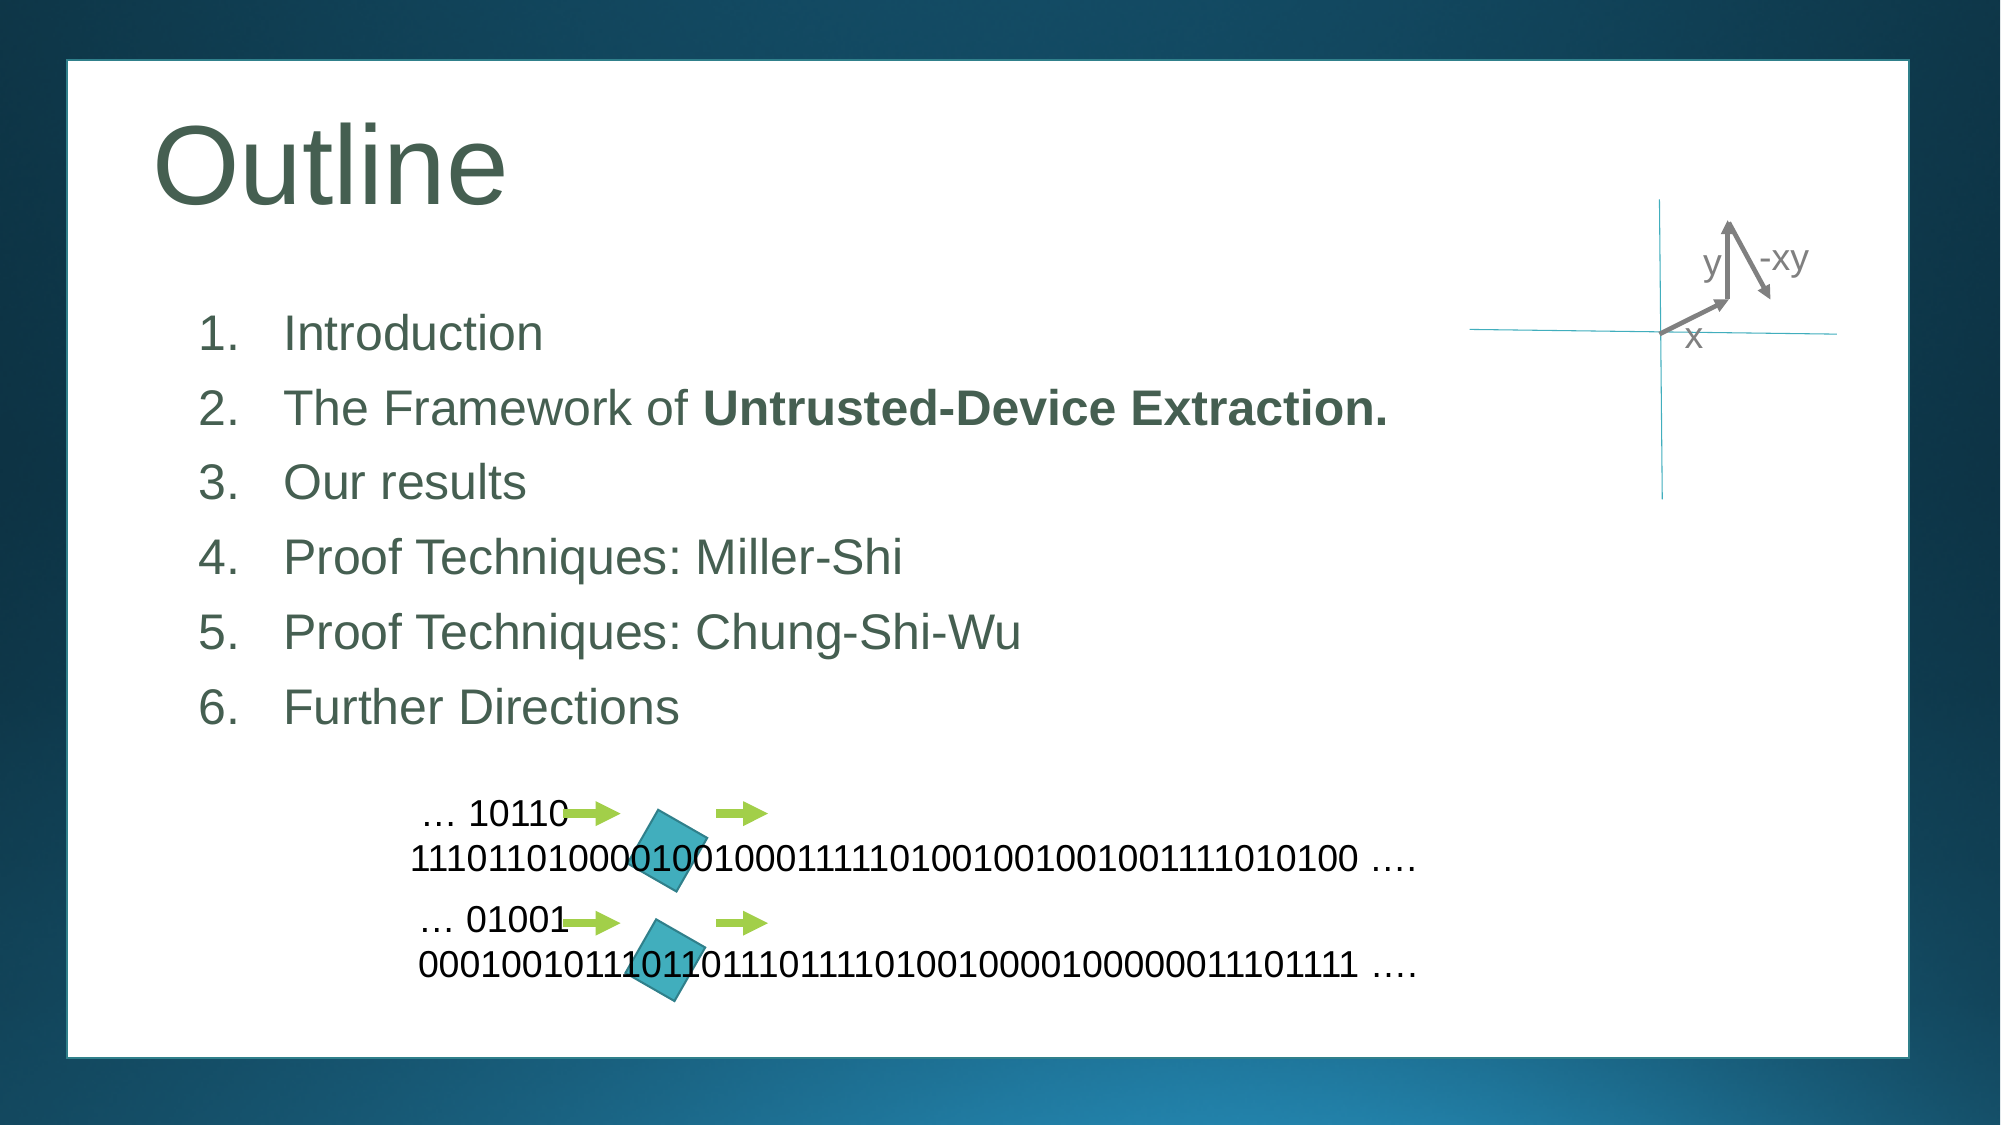

# Outline
-xy
y
Introduction
The Framework of Untrusted-Device Extraction.
Our results
Proof Techniques: Miller-Shi
Proof Techniques: Chung-Shi-Wu
Further Directions
x
 … 10110                                11101101000010010001111101001001001001111010100 ….

… 01001                               00010010111011011101111010010000100000011101111 ….
11011                      1010010001011101010001011101101010001111111010100010 ….